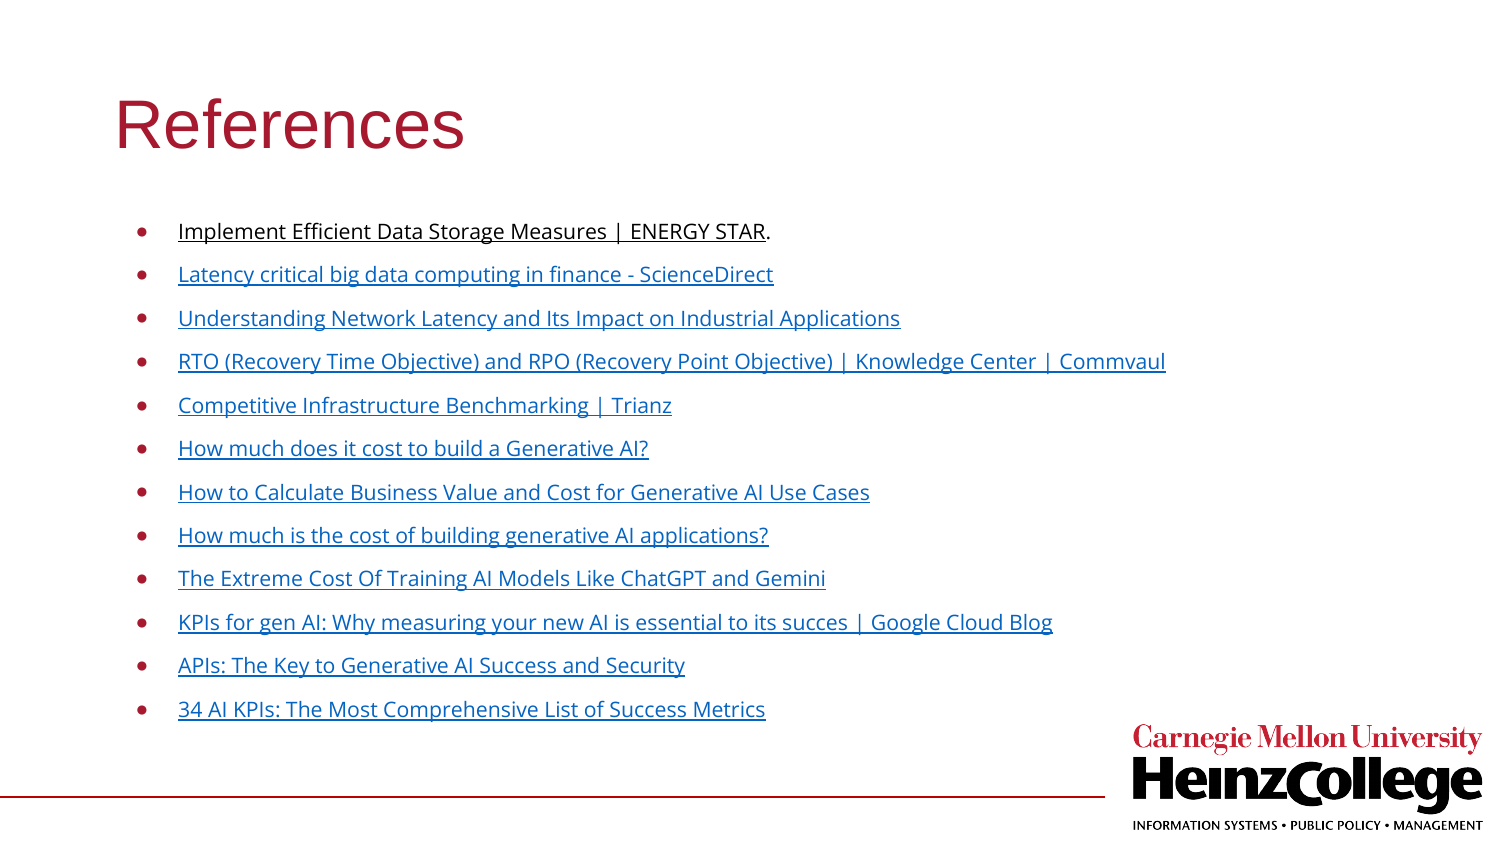

# References
Implement Efficient Data Storage Measures | ENERGY STAR.
Latency critical big data computing in finance - ScienceDirect
Understanding Network Latency and Its Impact on Industrial Applications
RTO (Recovery Time Objective) and RPO (Recovery Point Objective) | Knowledge Center | Commvaul
Competitive Infrastructure Benchmarking | Trianz
How much does it cost to build a Generative AI?
How to Calculate Business Value and Cost for Generative AI Use Cases
How much is the cost of building generative AI applications?
The Extreme Cost Of Training AI Models Like ChatGPT and Gemini
KPIs for gen AI: Why measuring your new AI is essential to its succes | Google Cloud Blog
APIs: The Key to Generative AI Success and Security
34 AI KPIs: The Most Comprehensive List of Success Metrics